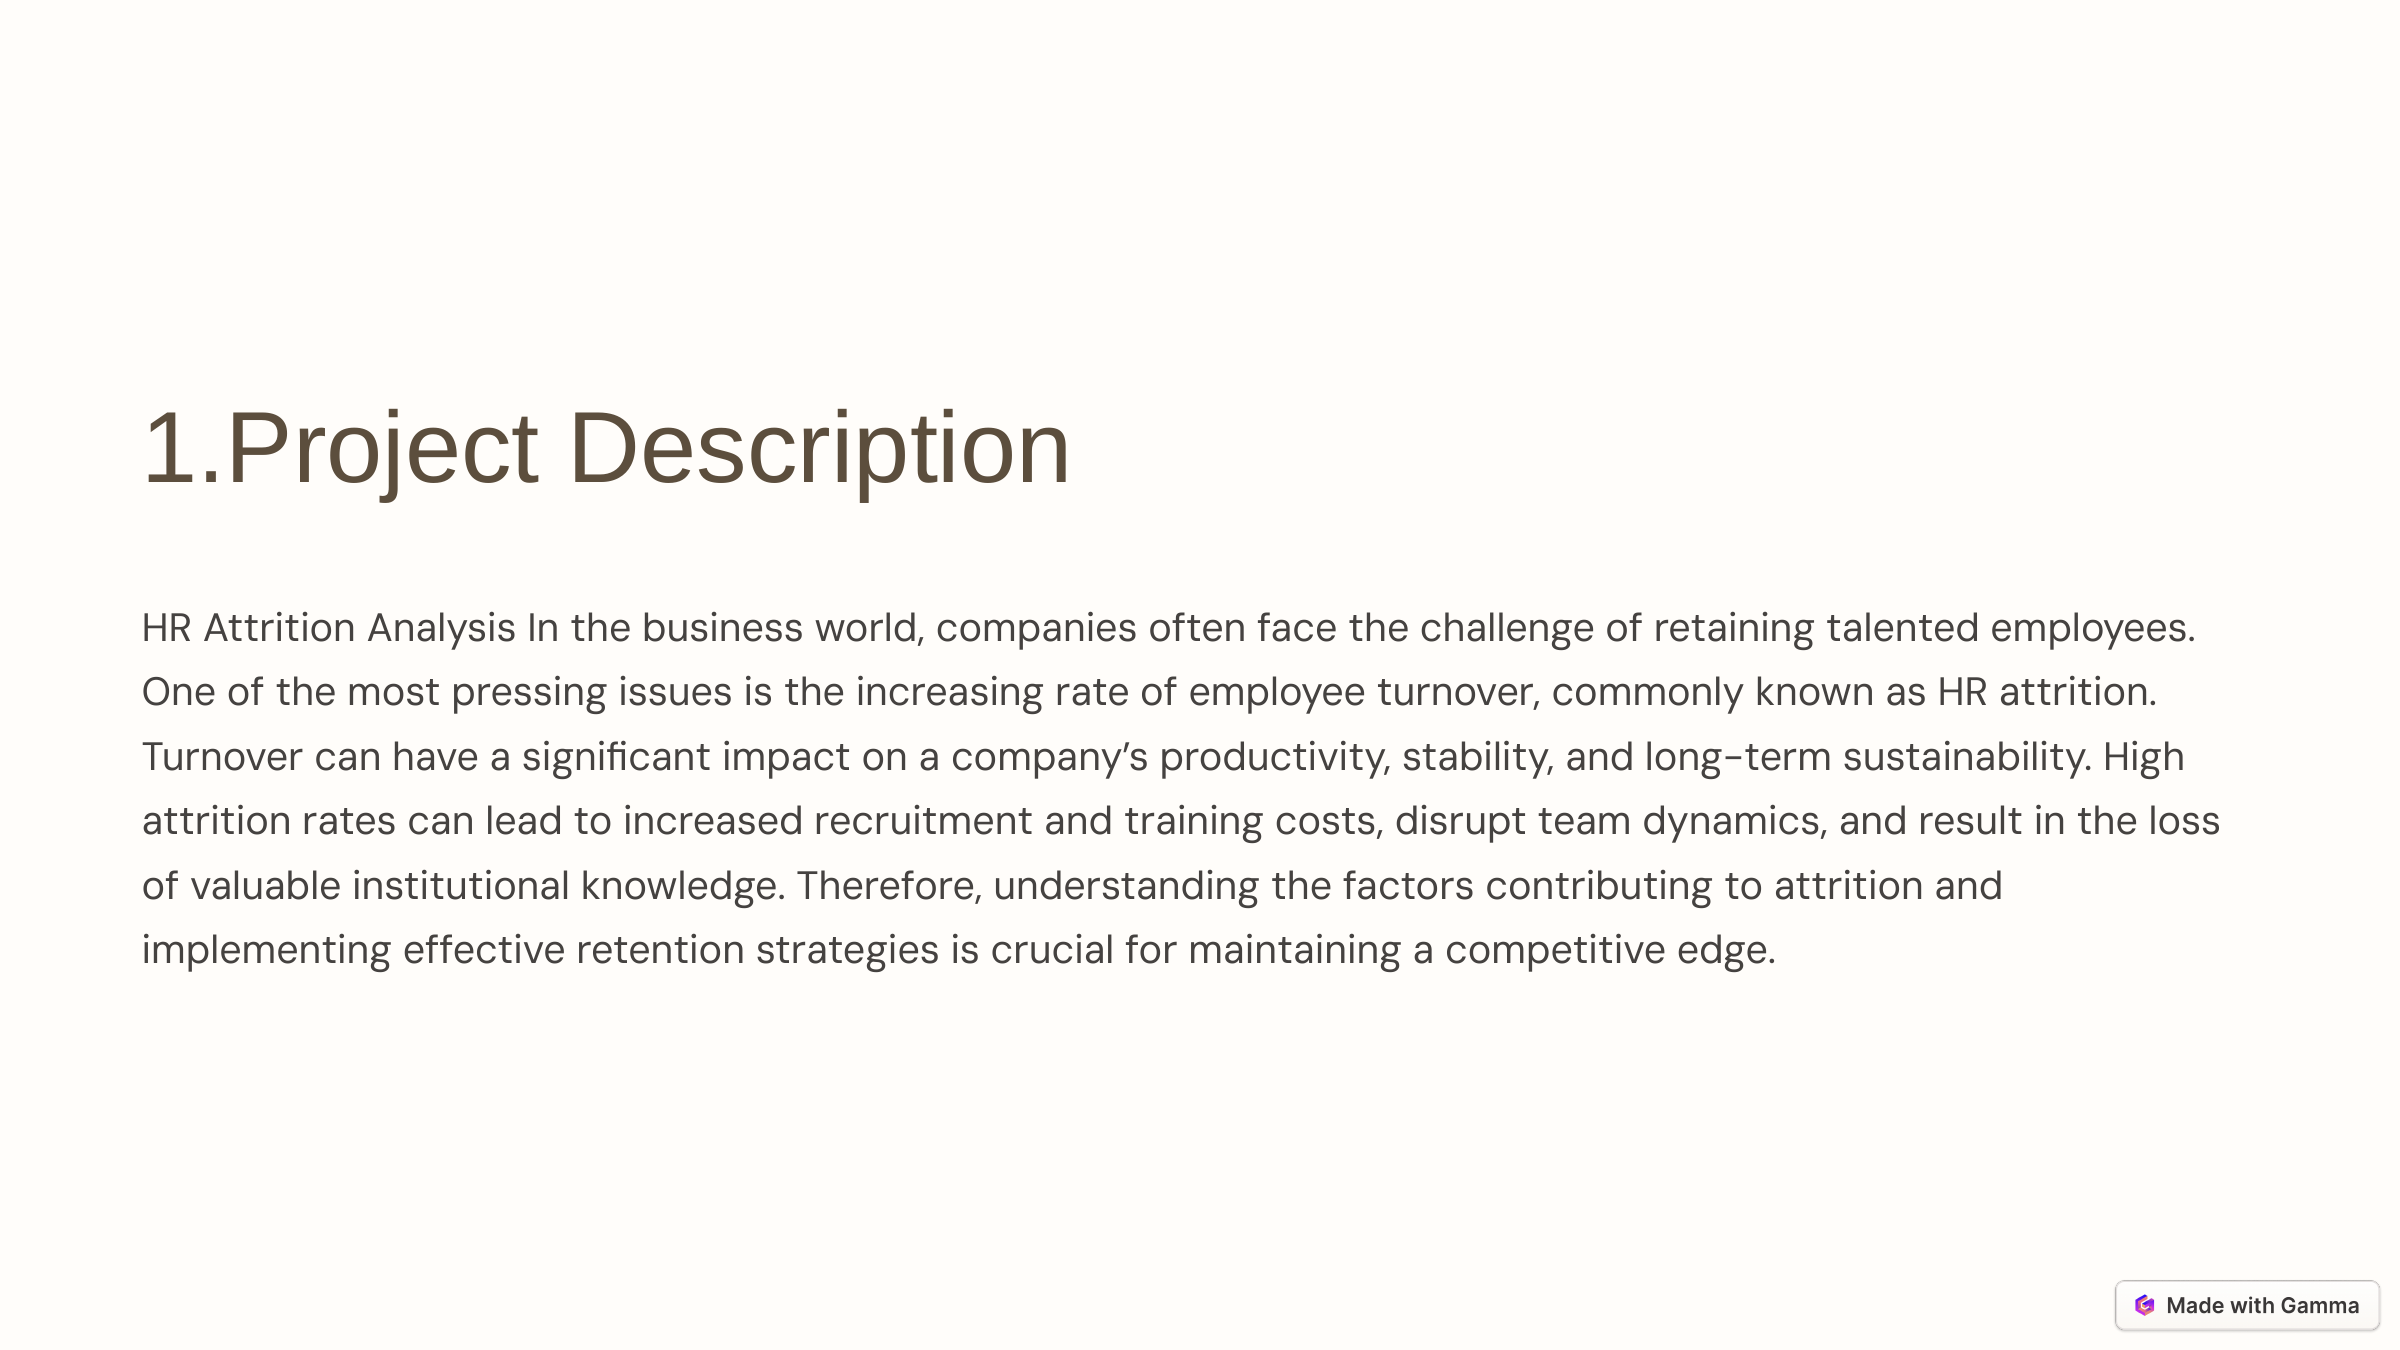

1.Project Description
HR Attrition Analysis In the business world, companies often face the challenge of retaining talented employees. One of the most pressing issues is the increasing rate of employee turnover, commonly known as HR attrition. Turnover can have a significant impact on a company’s productivity, stability, and long-term sustainability. High attrition rates can lead to increased recruitment and training costs, disrupt team dynamics, and result in the loss of valuable institutional knowledge. Therefore, understanding the factors contributing to attrition and implementing effective retention strategies is crucial for maintaining a competitive edge.